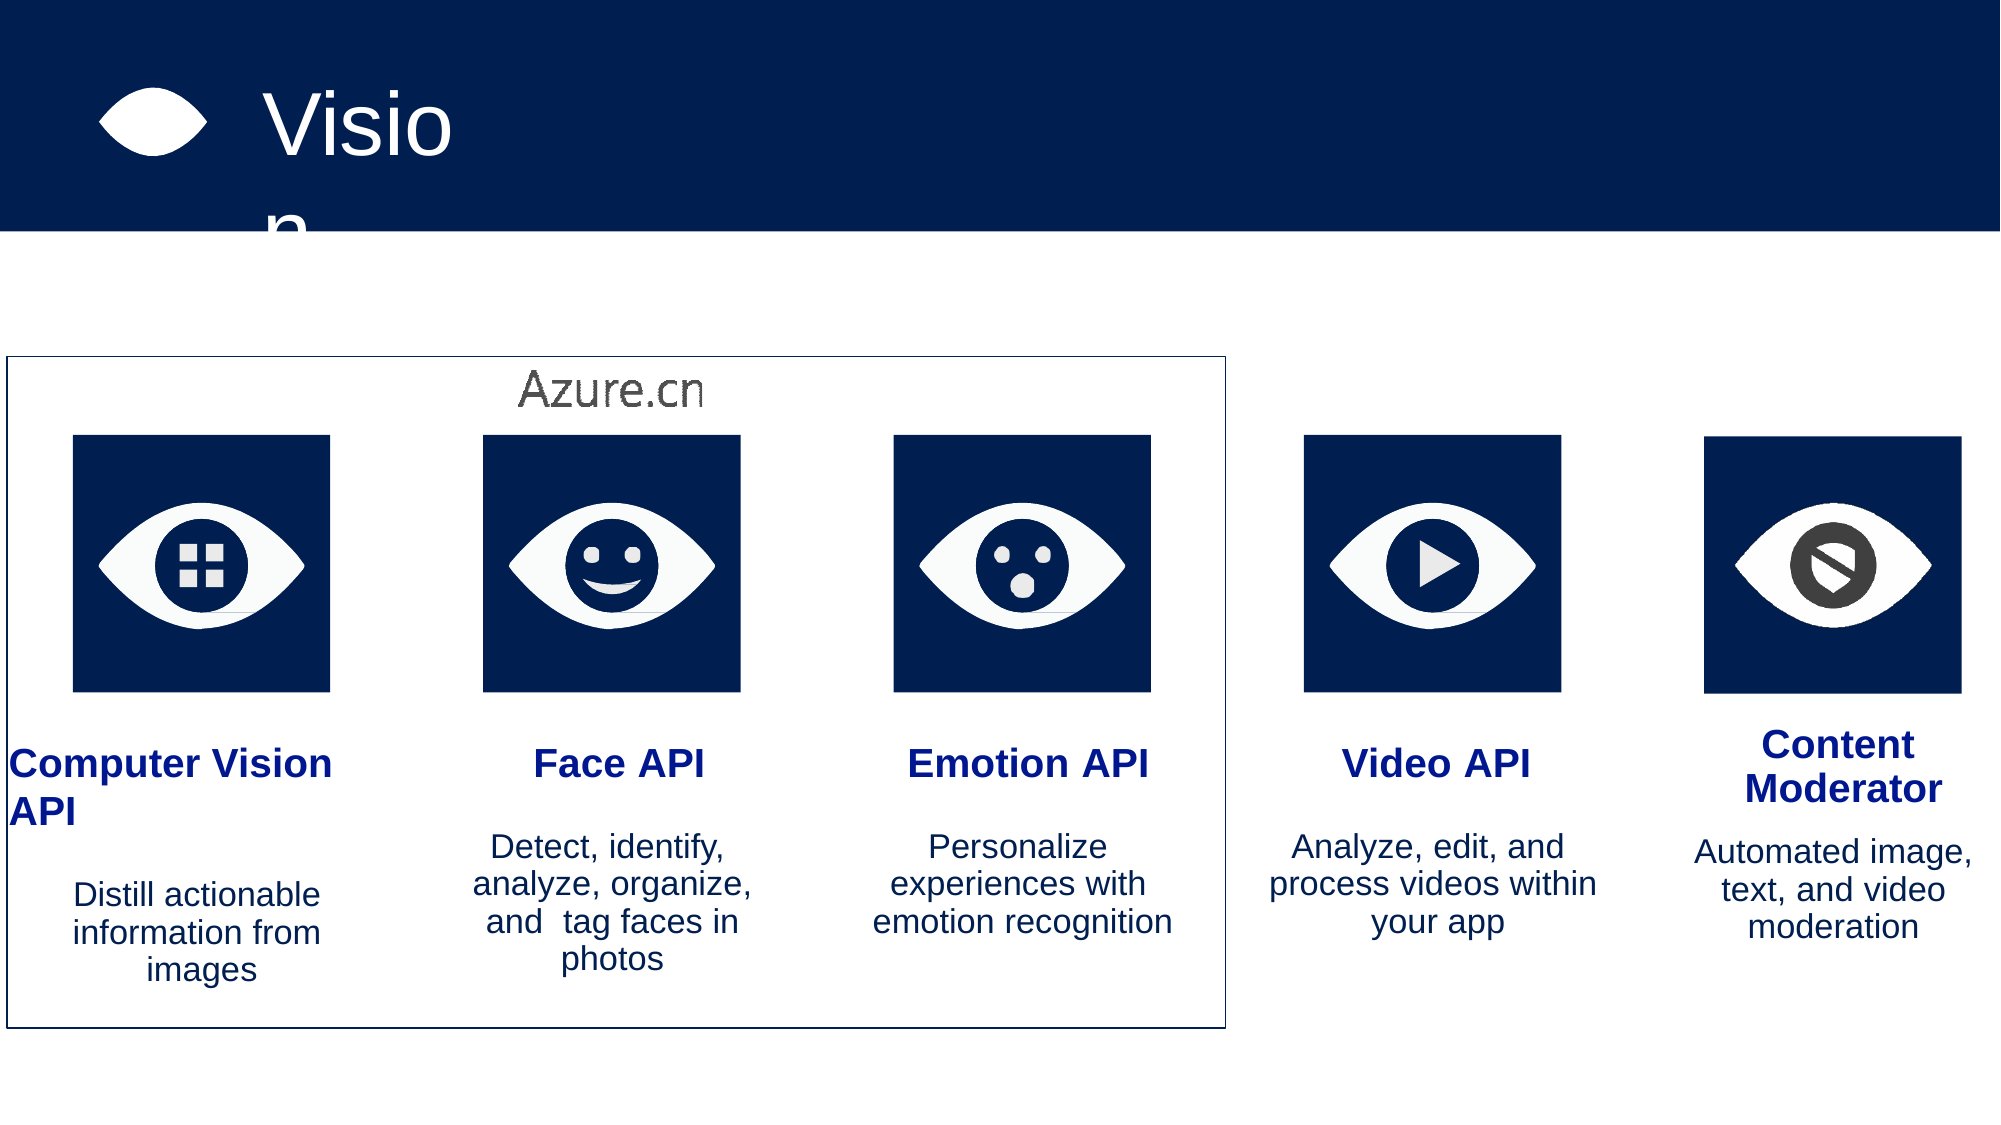

# Vision

Content  Moderator
Automated image,  text, and video  moderation
Computer Vision API
Distill actionable  information from  images
Face API
Detect, identify,  analyze, organize, and  tag faces in photos
Emotion API
Personalize  experiences with  emotion recognition
Video API
Analyze, edit, and  process videos within  your app